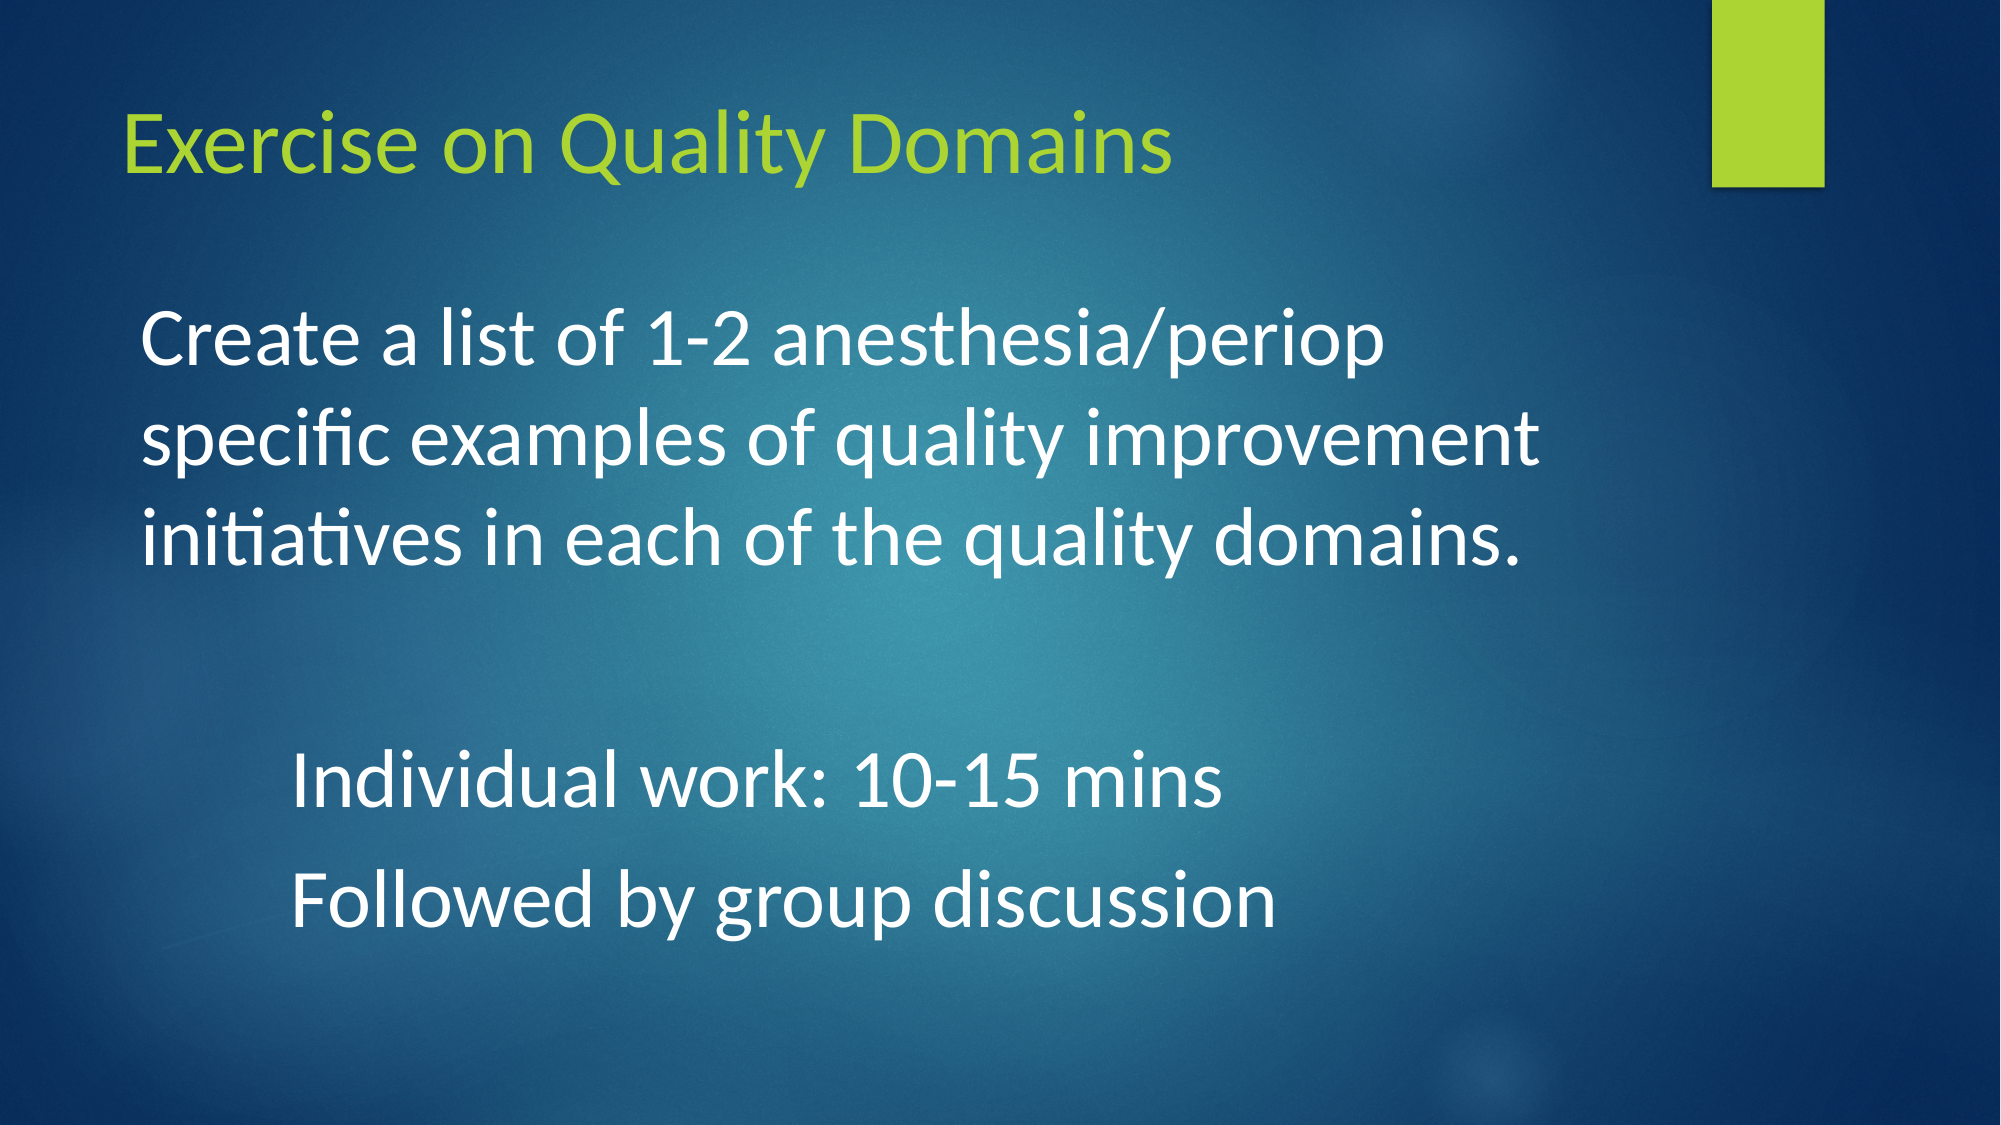

# Exercise on Quality Domains
Create a list of 1-2 anesthesia/periop specific examples of quality improvement initiatives in each of the quality domains.

	Individual work: 10-15 mins
	Followed by group discussion